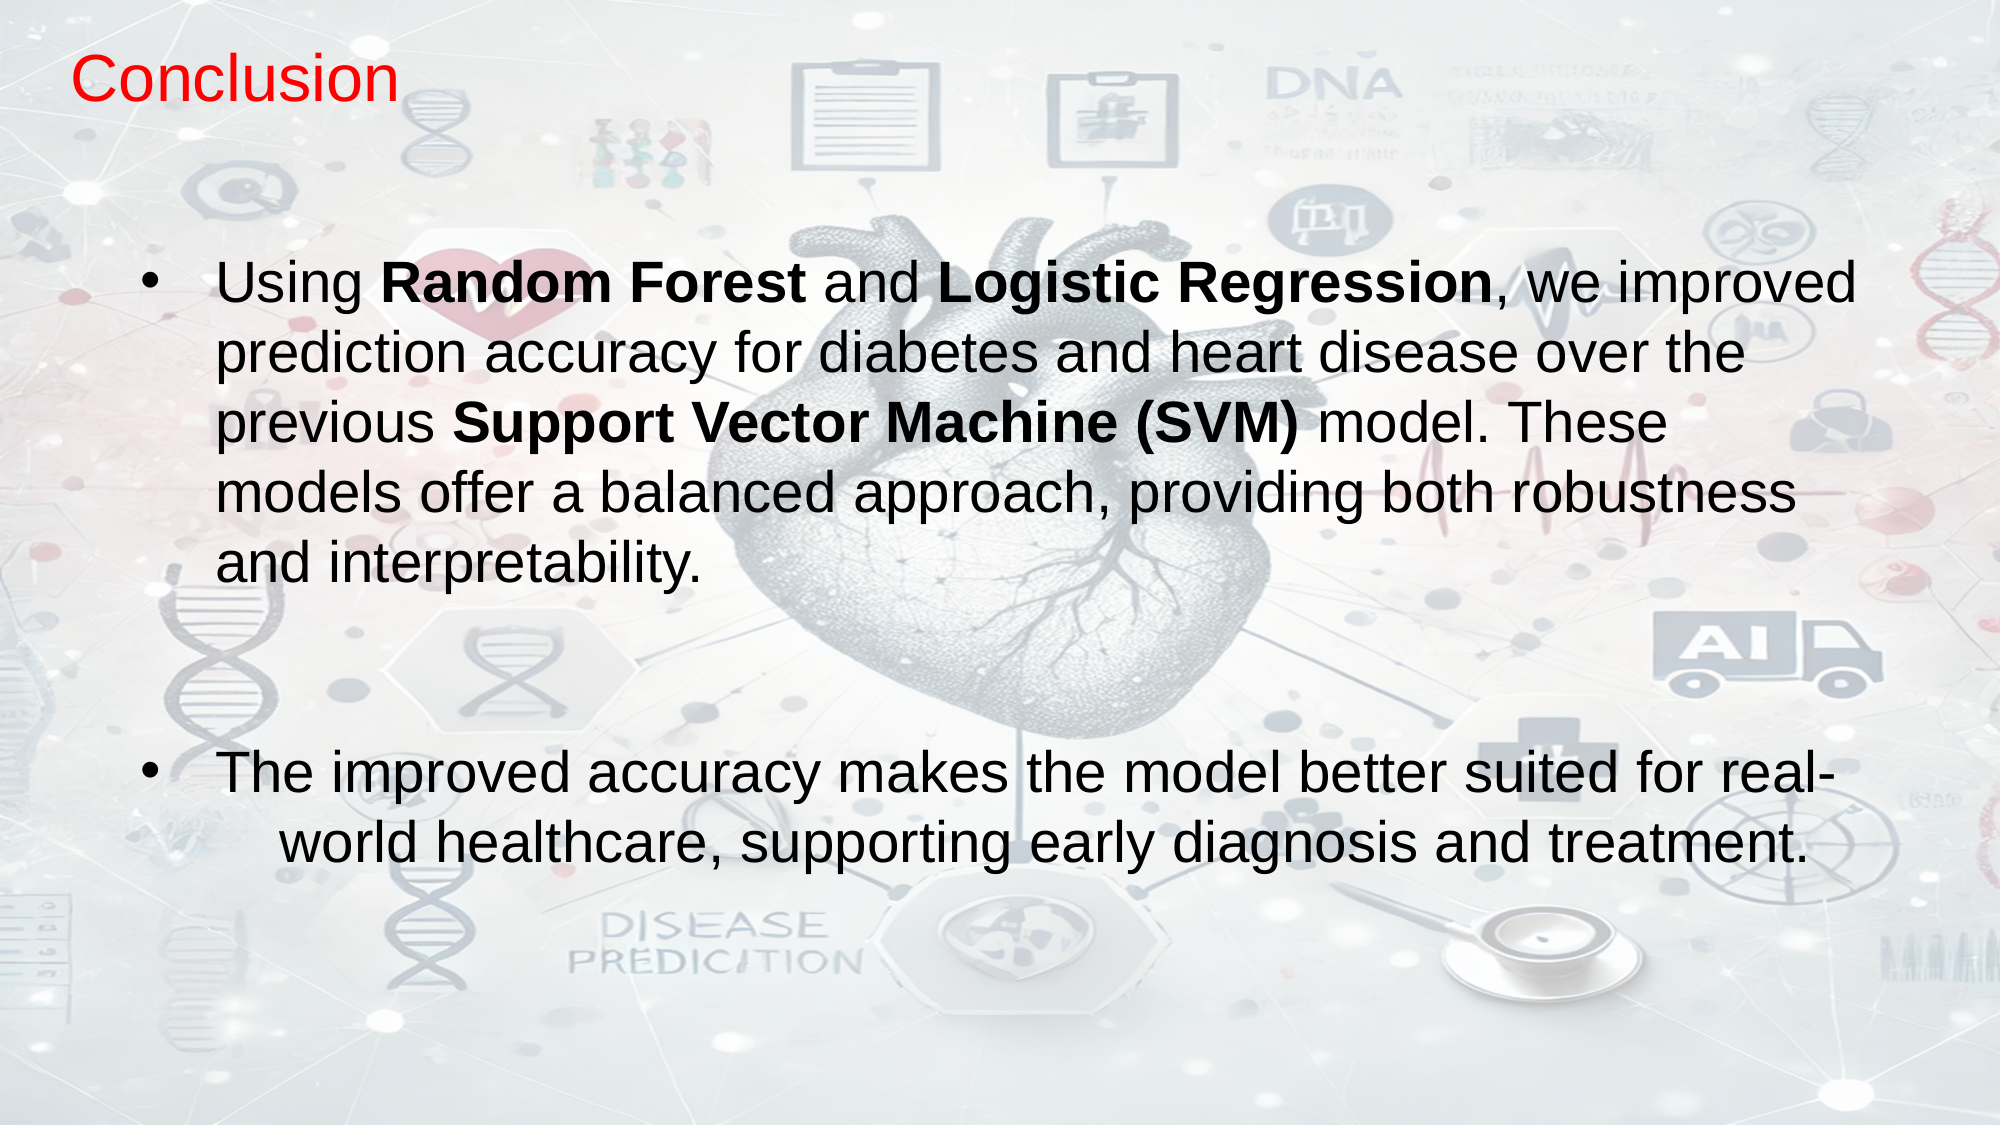

Conclusion

Using Random Forest and Logistic Regression, we improved prediction accuracy for diabetes and heart disease over the previous Support Vector Machine (SVM) model. These models offer a balanced approach, providing both robustness and interpretability.

The improved accuracy makes the model better suited for real-      world healthcare, supporting early diagnosis and treatment.